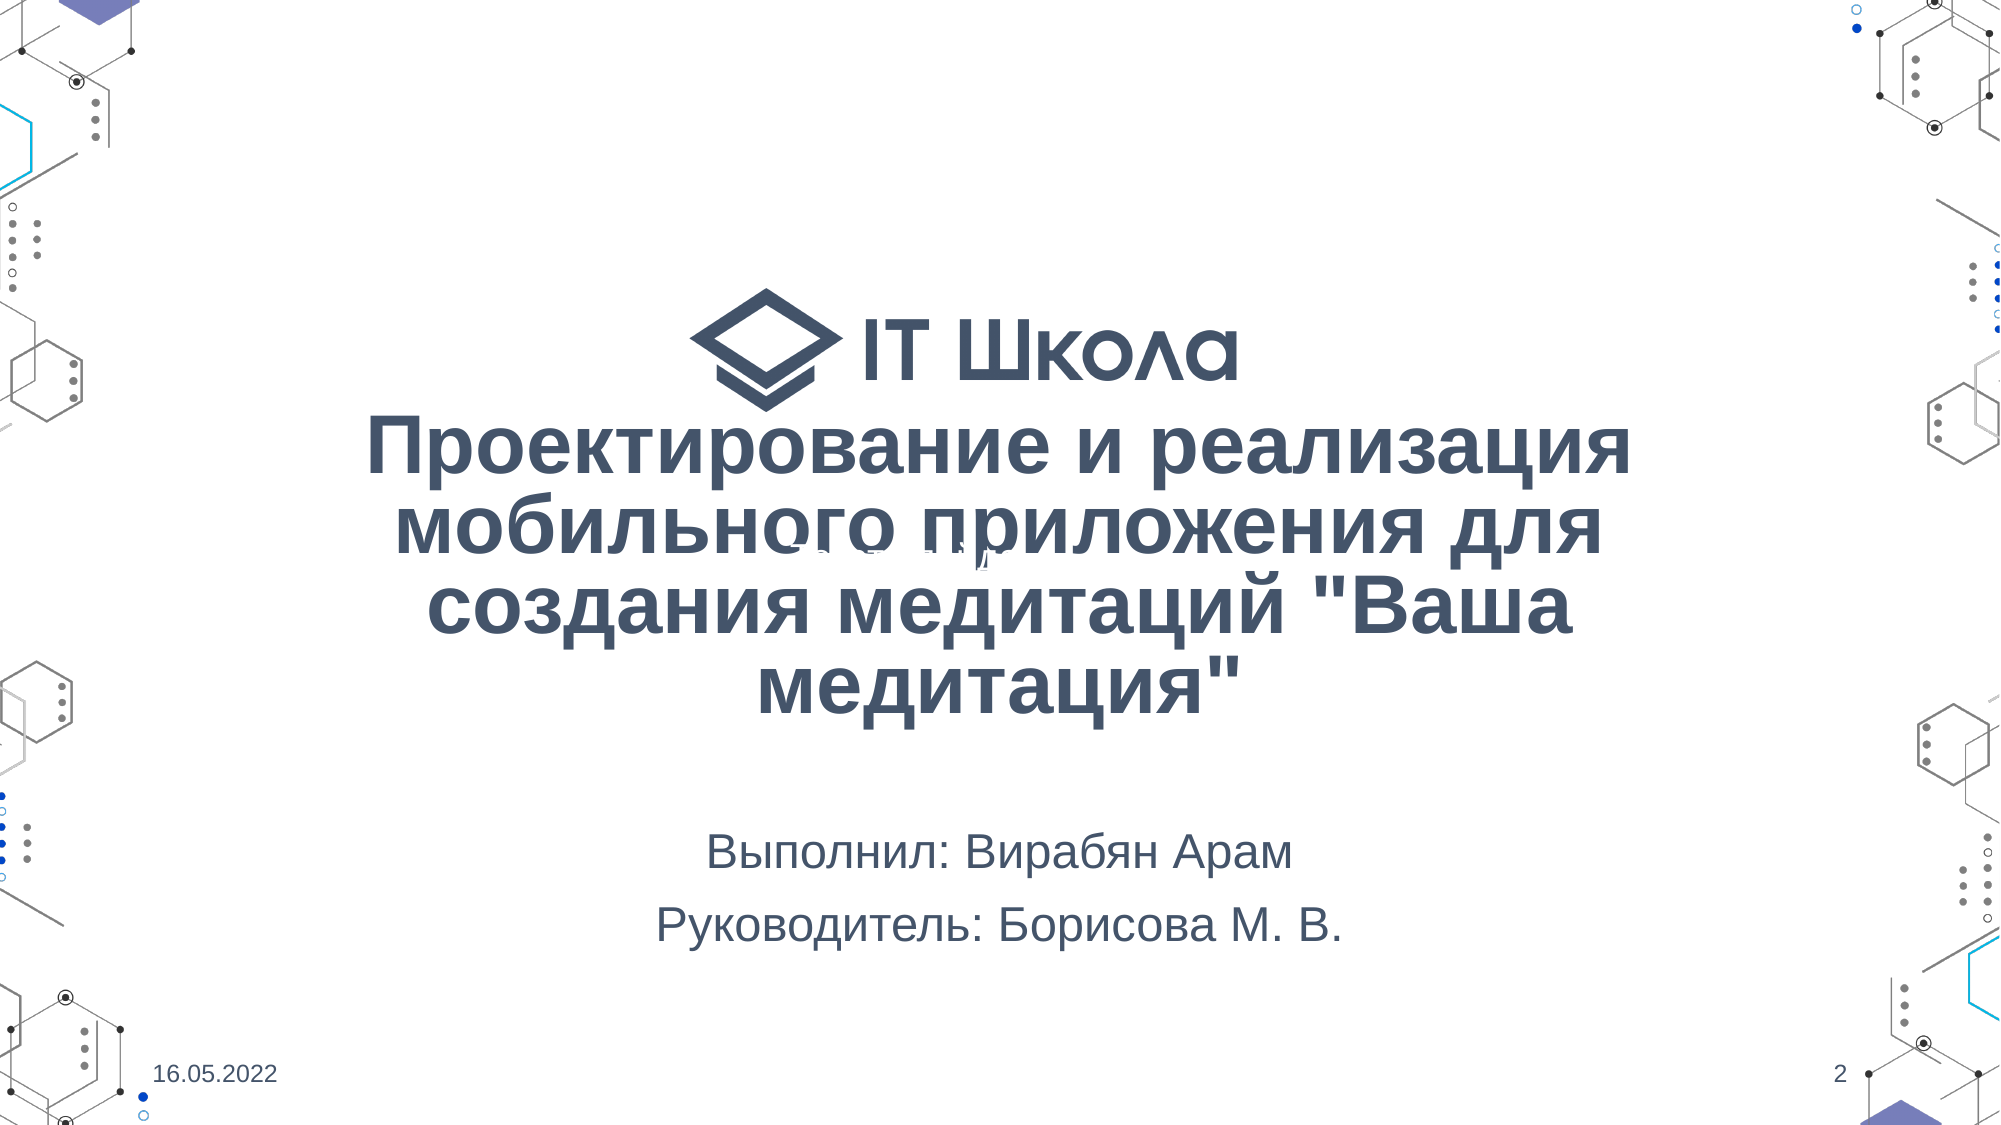

# Проектирование и реализация мобильного приложения для создания медитаций "Ваша медитация"
Текст слайда
Выполнил: Вирабян Арам
Руководитель: Борисова М. В.

16.05.2022
2